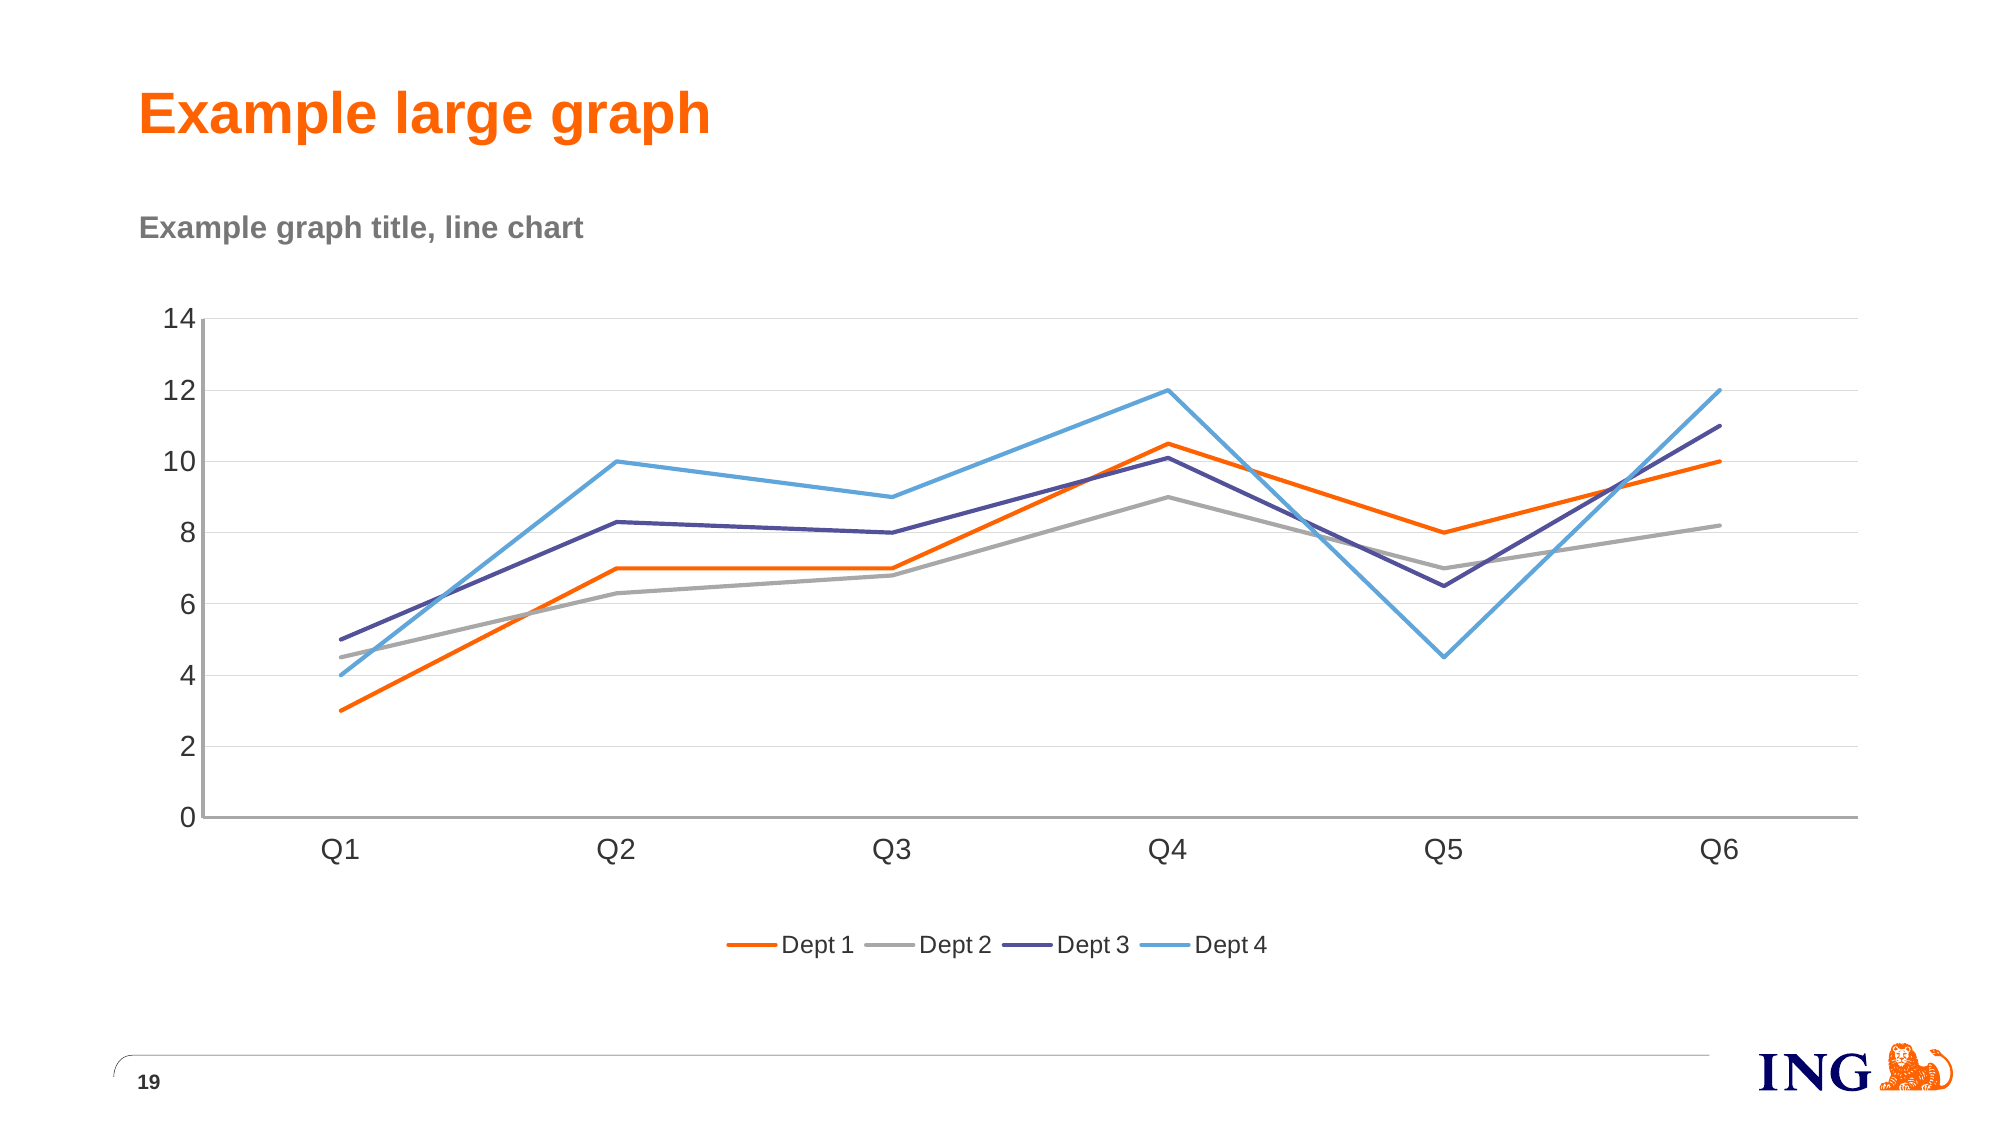

# Example large graph
Example graph title, line chart

### Chart

| Category | Dept 1 | Dept 2 | Dept 3 | Dept 4 |
|---|---|---|---|---|
| Q1 | 3.0 | 4.5 | 5.0 | 4.0 |
| Q2 | 7.0 | 6.3 | 8.3 | 10.0 |
| Q3 | 7.0 | 6.8 | 8.0 | 9.0 |
| Q4 | 10.5 | 9.0 | 10.1 | 12.0 |
| Q5 | 8.0 | 7.0 | 6.5 | 4.5 |
| Q6 | 10.0 | 8.2 | 11.0 | 12.0 |
19